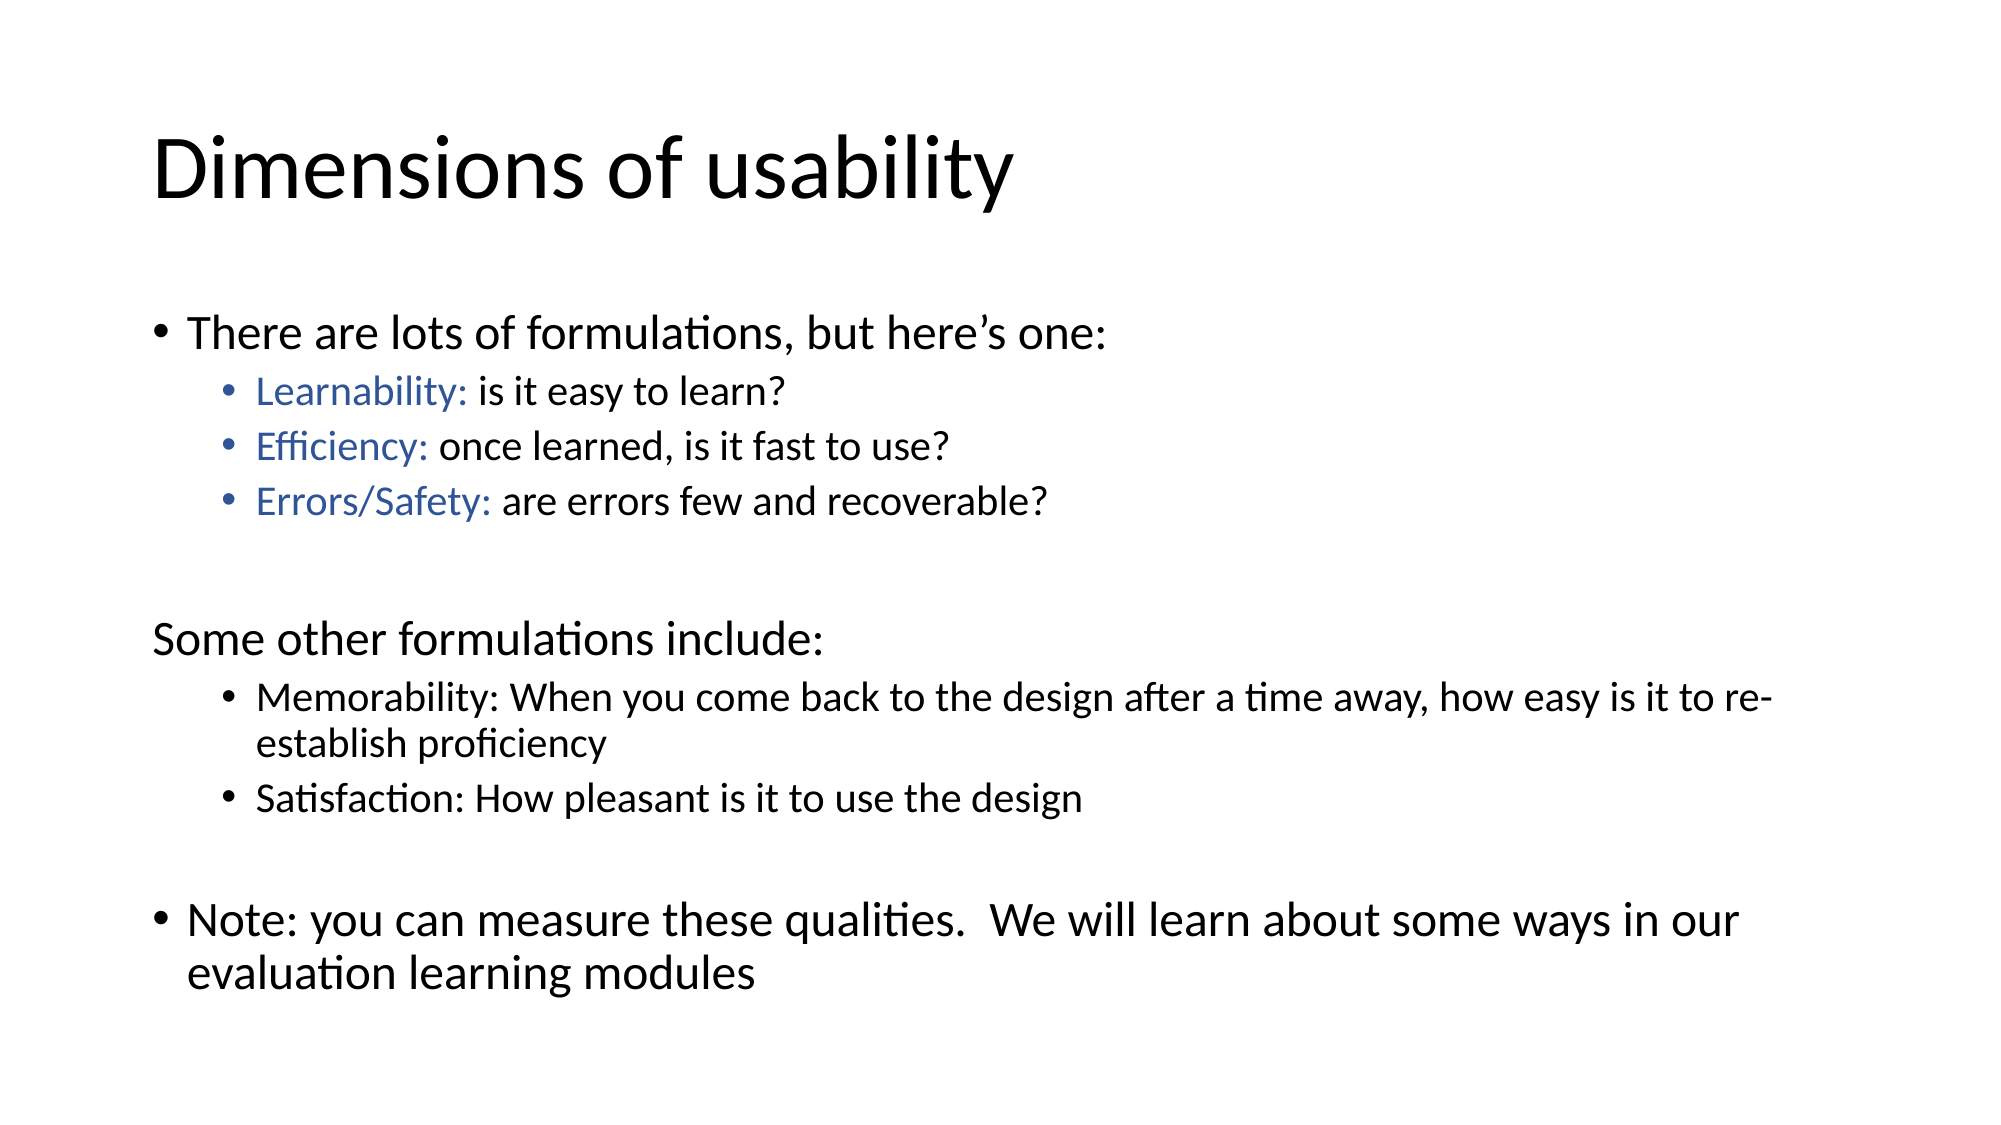

# Dimensions of usability
There are lots of formulations, but here’s one:
Learnability: is it easy to learn?
Efficiency: once learned, is it fast to use?
Errors/Safety: are errors few and recoverable?

Some other formulations include:
Memorability: When you come back to the design after a time away, how easy is it to re-establish proficiency
Satisfaction: How pleasant is it to use the design

Note: you can measure these qualities.  We will learn about some ways in our evaluation learning modules